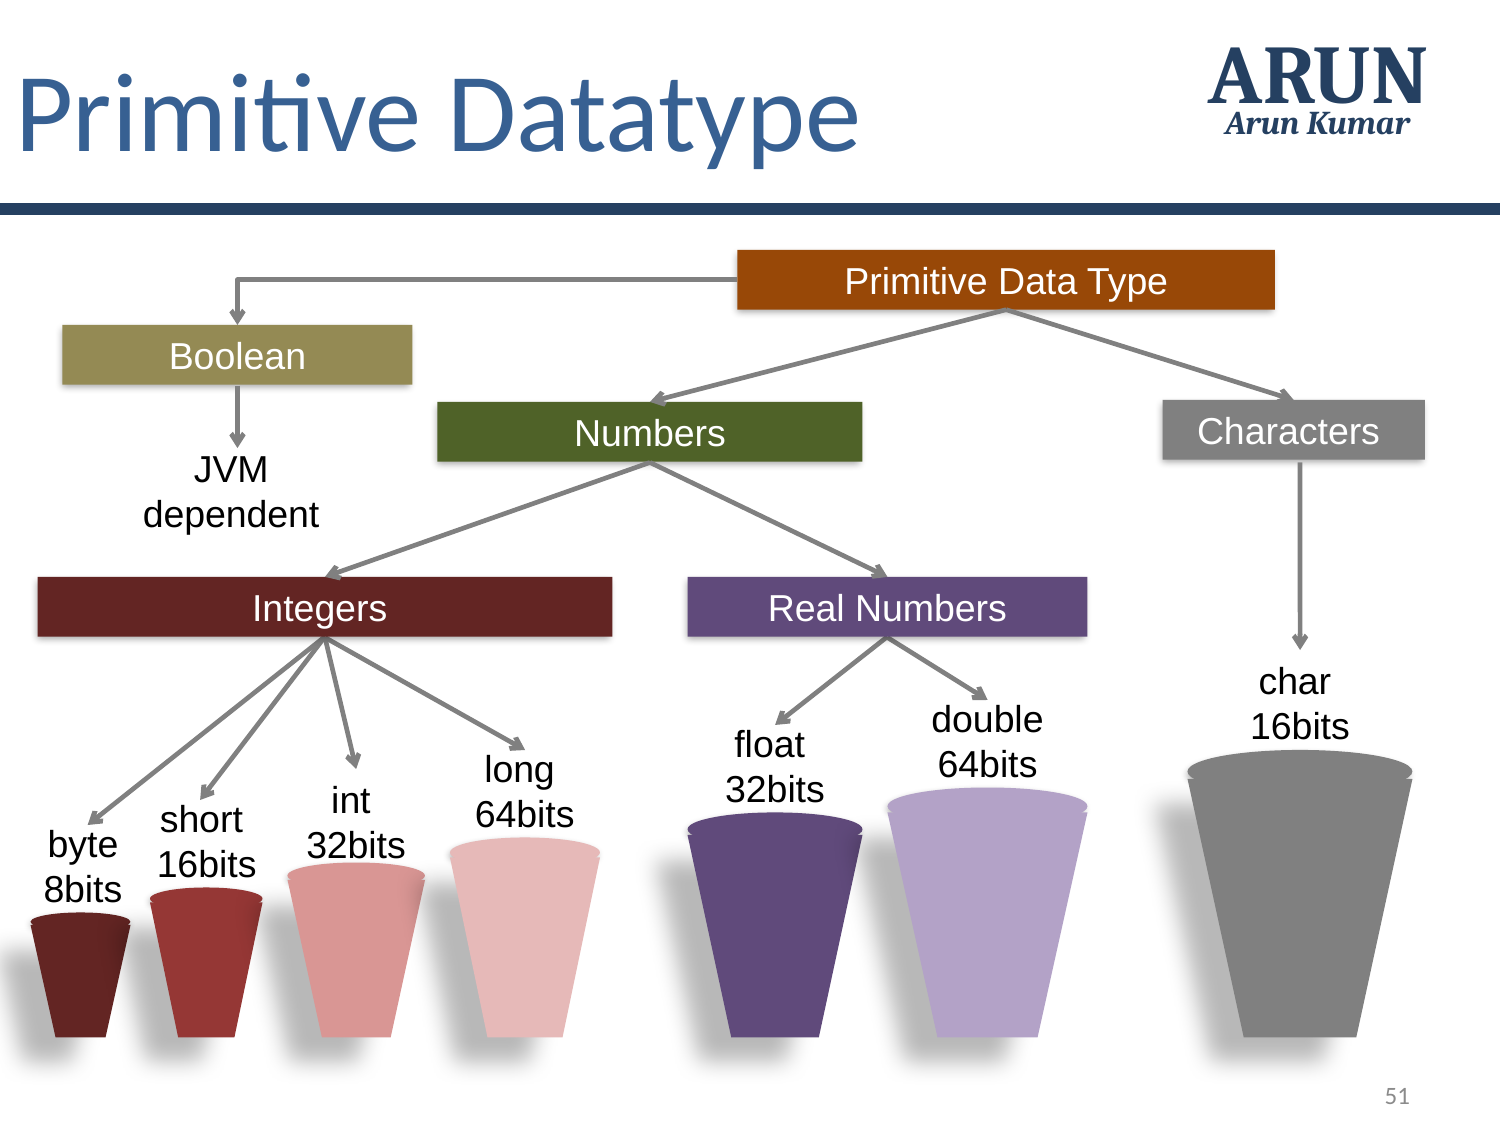

Primitive Datatype

ARUN
Arun Kumar

Primitive Data Type
Boolean
Characters
Numbers
JVM dependent
Integers
Real Numbers
char
16bits

double
64bits

float
32bits

long
64bits

int
32bits

short
16bits

byte
8bits

51